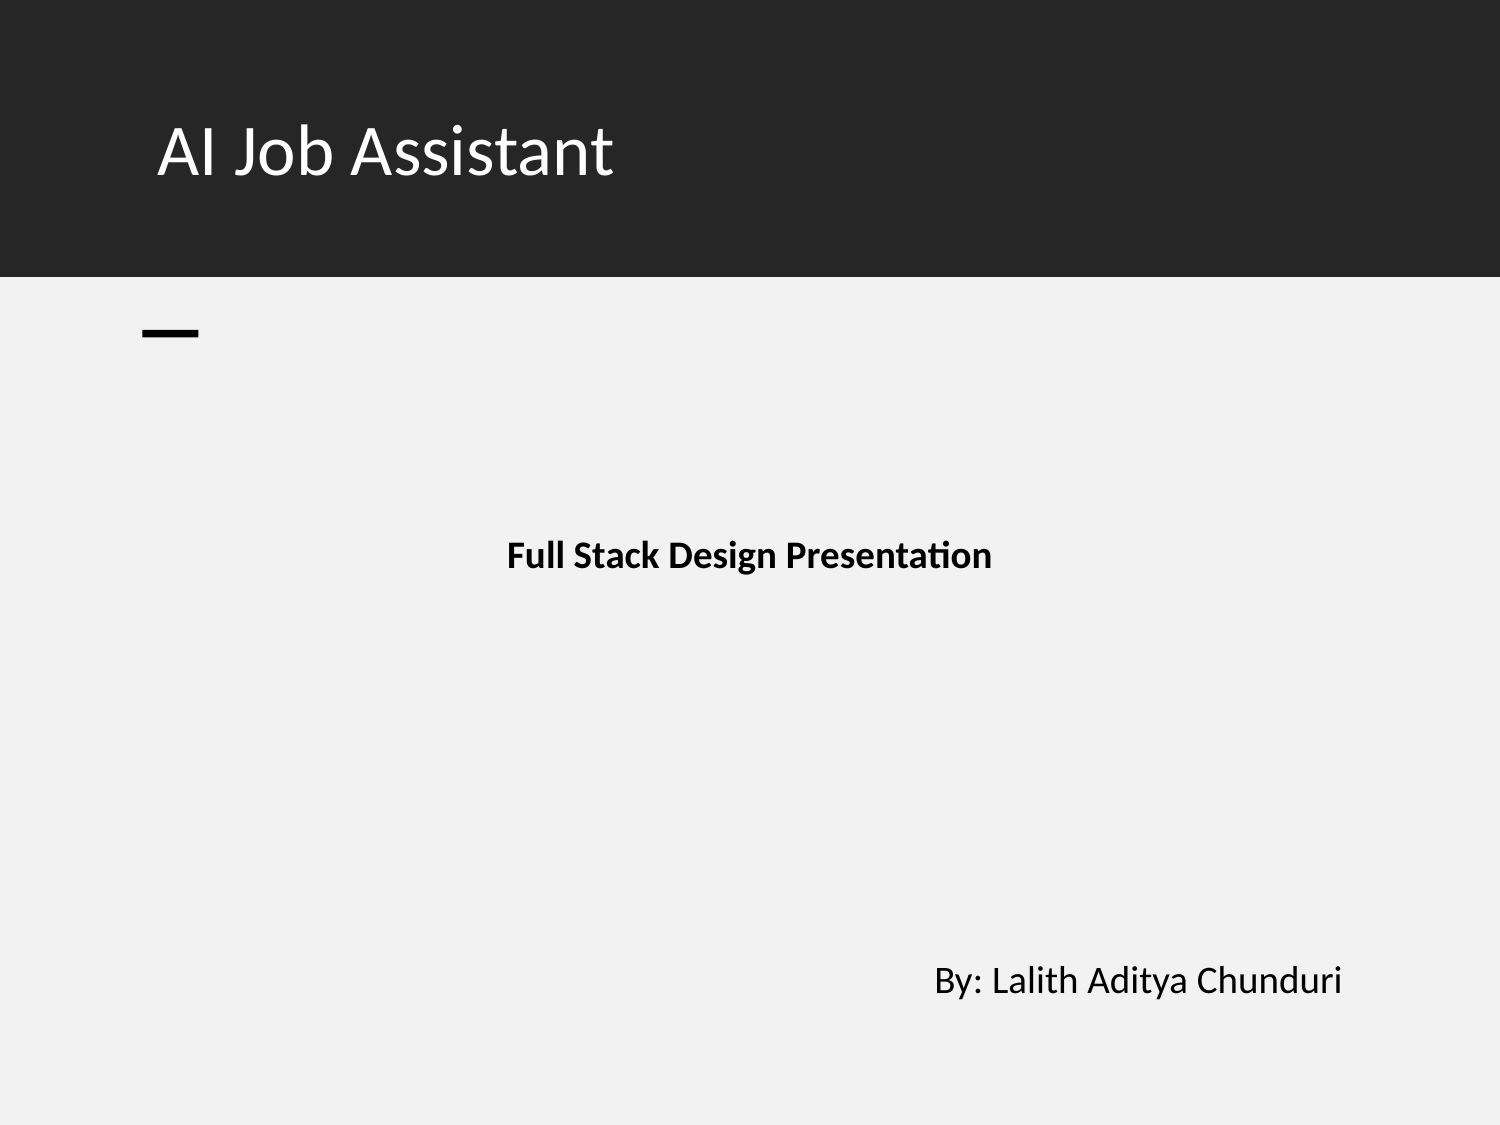

# AI Job Assistant

Full Stack Design Presentation

By: Lalith Aditya Chunduri